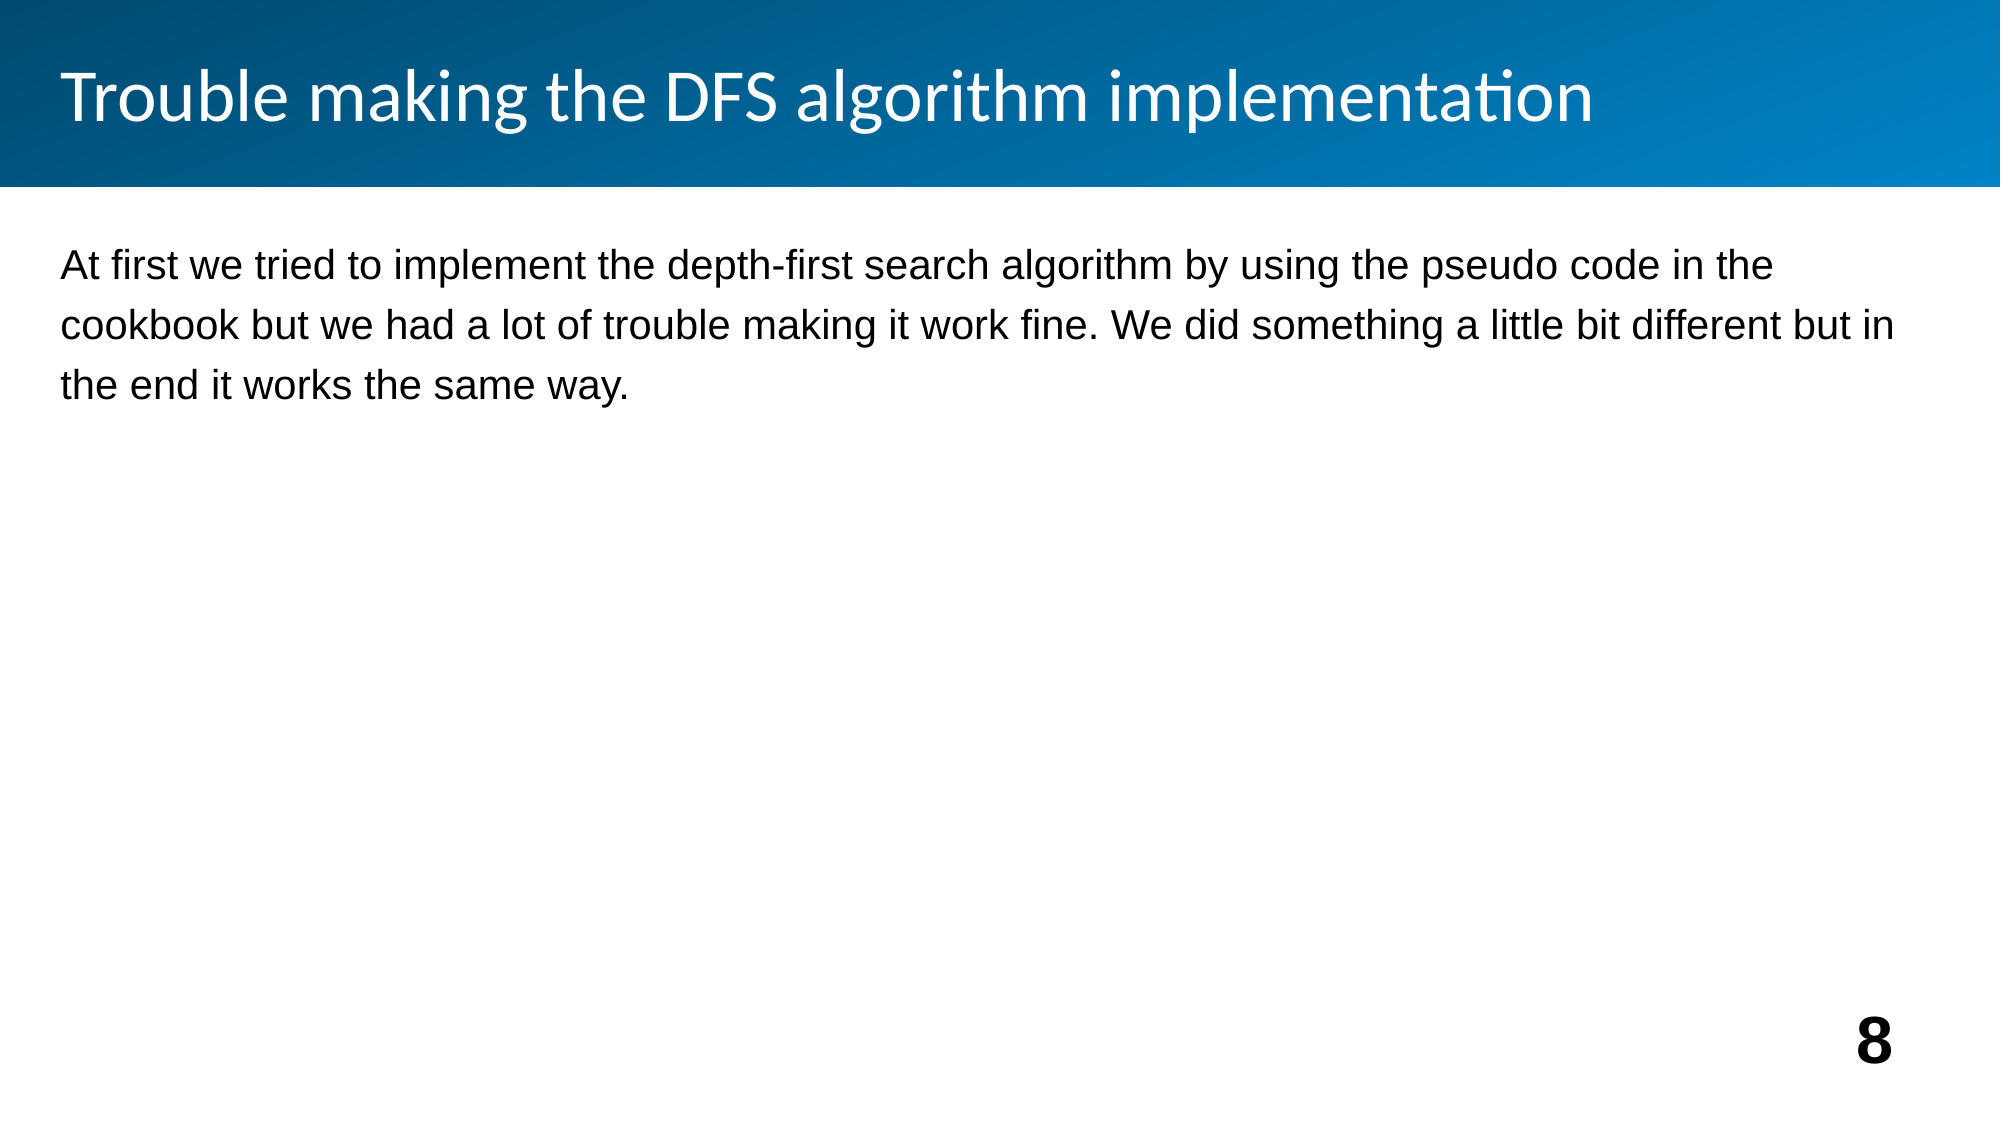

Trouble making the DFS algorithm implementation

At first we tried to implement the depth-first search algorithm by using the pseudo code in the cookbook but we had a lot of trouble making it work fine. We did something a little bit different but in the end it works the same way.

8